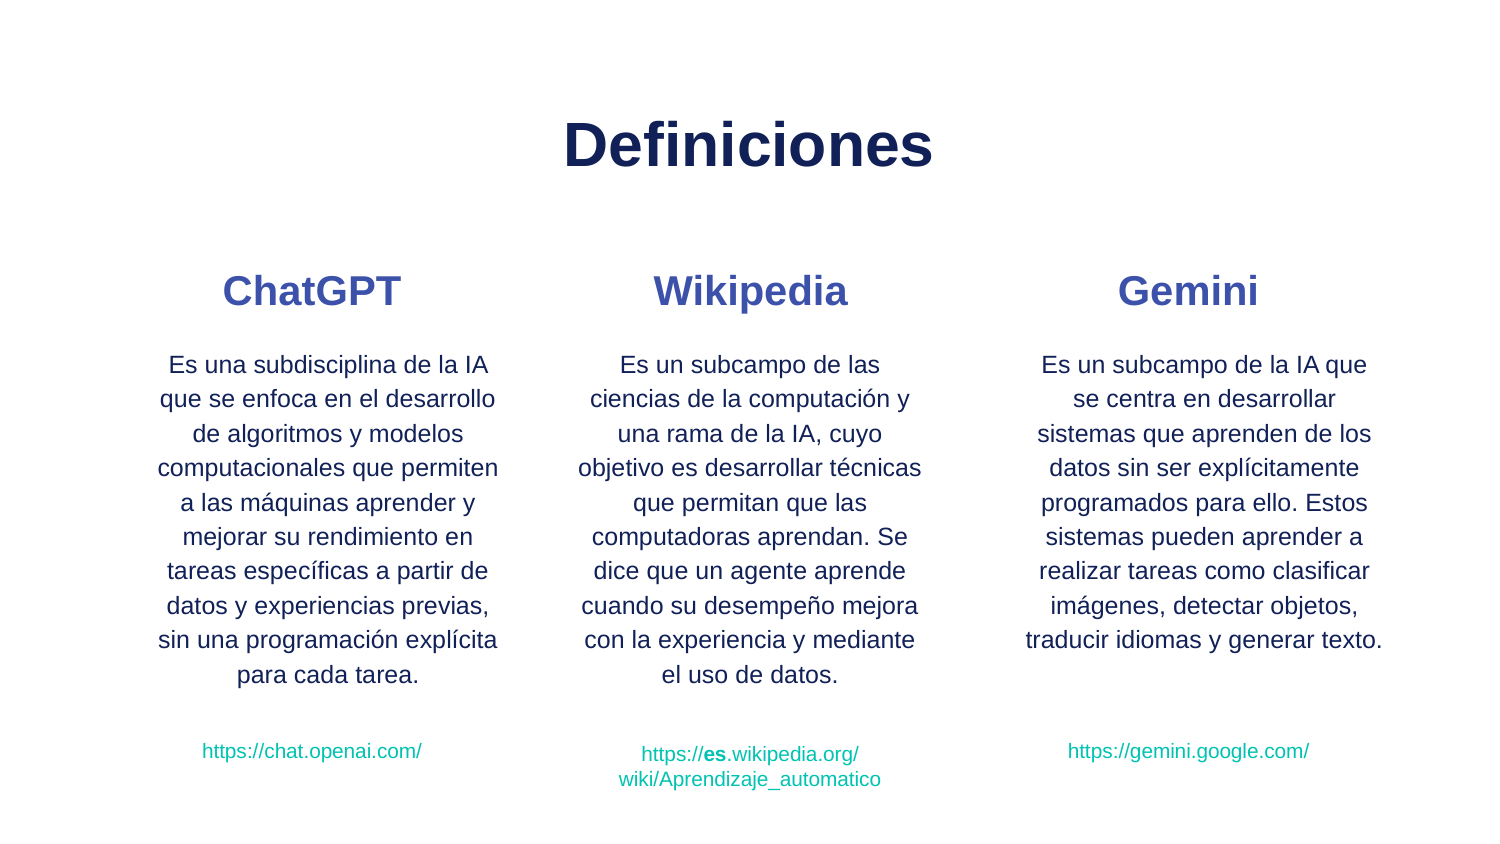

# Definiciones
ChatGPT
Wikipedia
Gemini
Es un subcampo de las ciencias de la computación y una rama de la IA, cuyo objetivo es desarrollar técnicas que permitan que las computadoras aprendan. Se dice que un agente aprende cuando su desempeño mejora con la experiencia y mediante el uso de datos.
Es una subdisciplina de la IA que se enfoca en el desarrollo de algoritmos y modelos computacionales que permiten a las máquinas aprender y mejorar su rendimiento en tareas específicas a partir de datos y experiencias previas, sin una programación explícita para cada tarea.
Es un subcampo de la IA que se centra en desarrollar sistemas que aprenden de los datos sin ser explícitamente programados para ello. Estos sistemas pueden aprender a realizar tareas como clasificar imágenes, detectar objetos, traducir idiomas y generar texto.
https://chat.openai.com/
https://es.wikipedia.org/wiki/Aprendizaje_automatico
https://gemini.google.com/